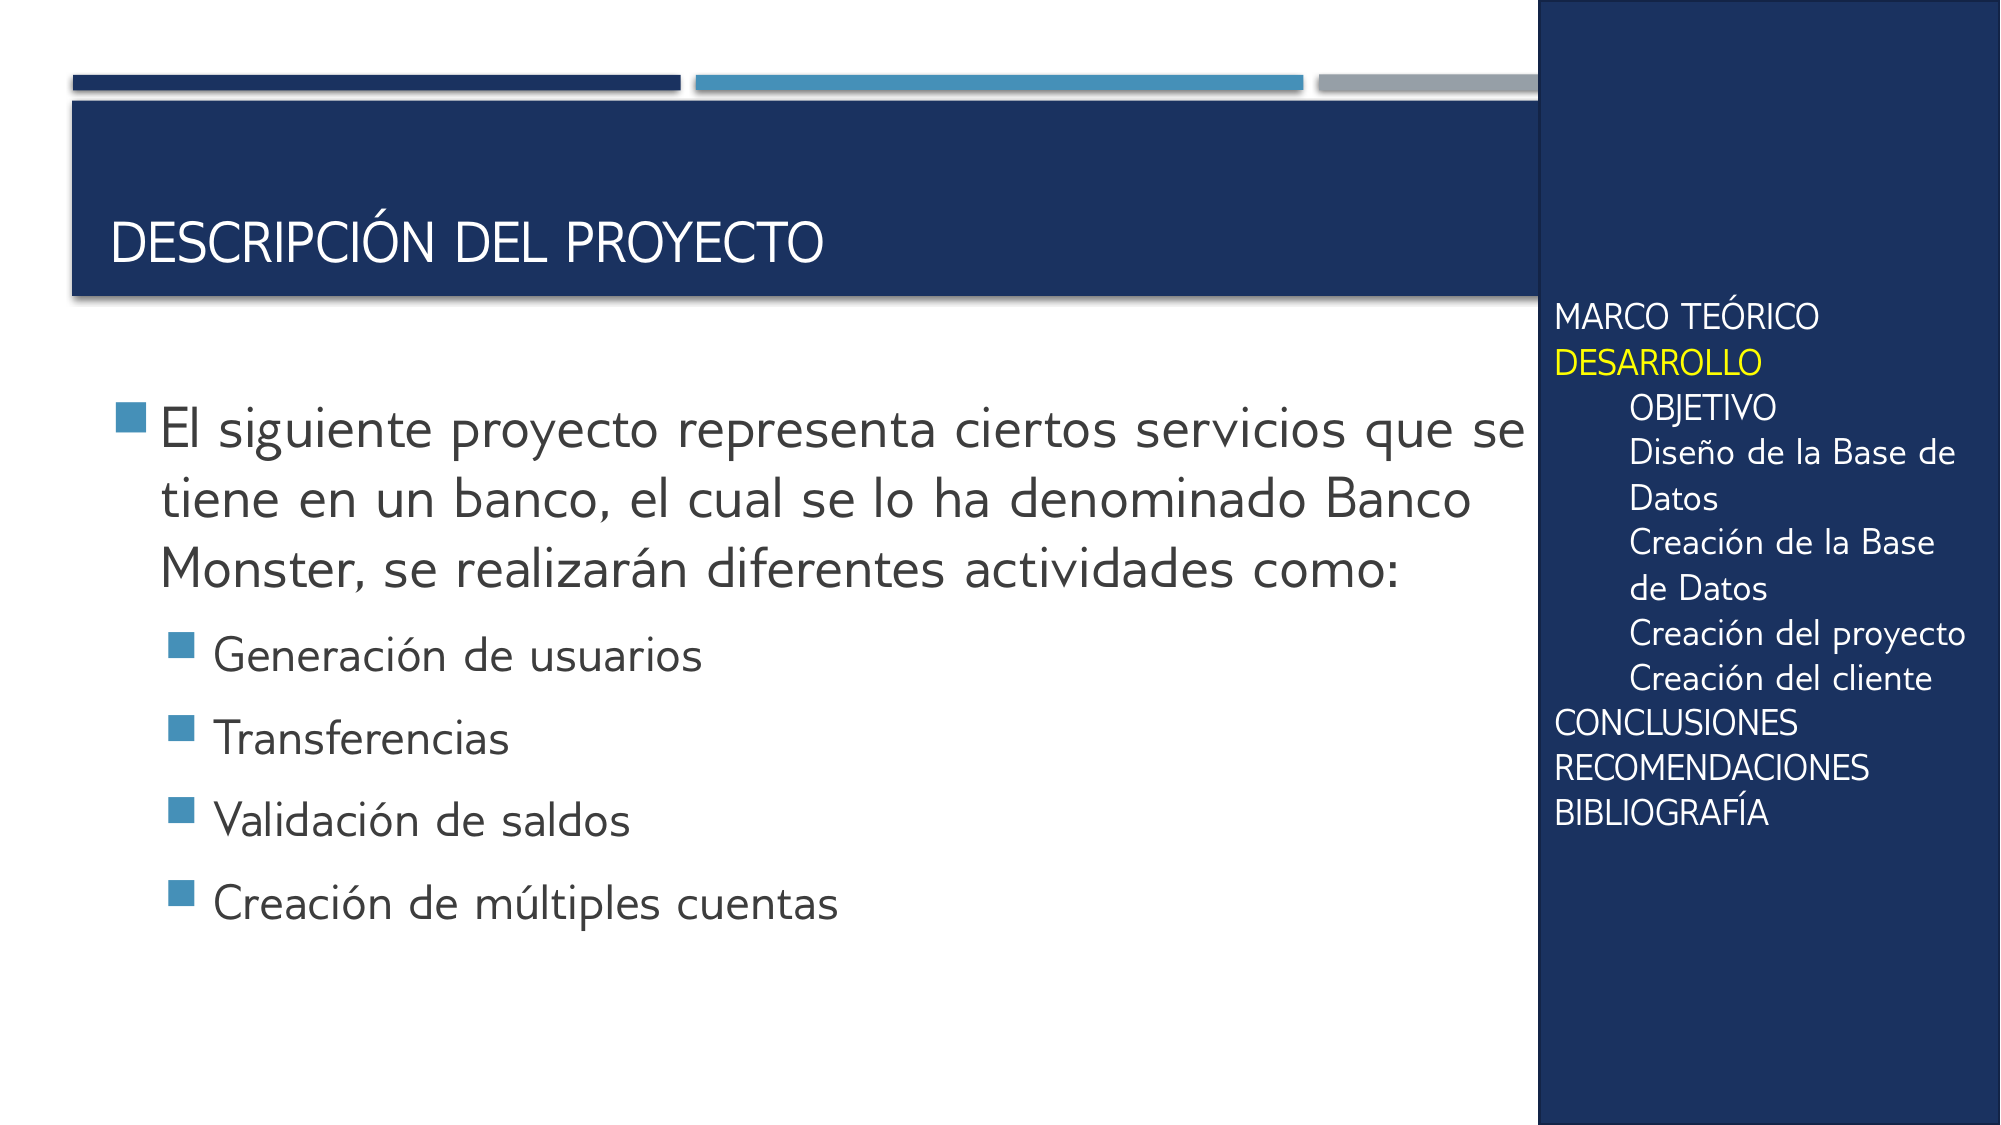

MARCO TEÓRICO
DESARROLLO
OBJETIVO
Diseño de la Base de Datos
Creación de la Base de Datos
Creación del proyecto
Creación del cliente
CONCLUSIONES
RECOMENDACIONES
BIBLIOGRAFÍA
# Descripción del proyecto
El siguiente proyecto representa ciertos servicios que se tiene en un banco, el cual se lo ha denominado Banco Monster, se realizarán diferentes actividades como:
Generación de usuarios
Transferencias
Validación de saldos
Creación de múltiples cuentas
6